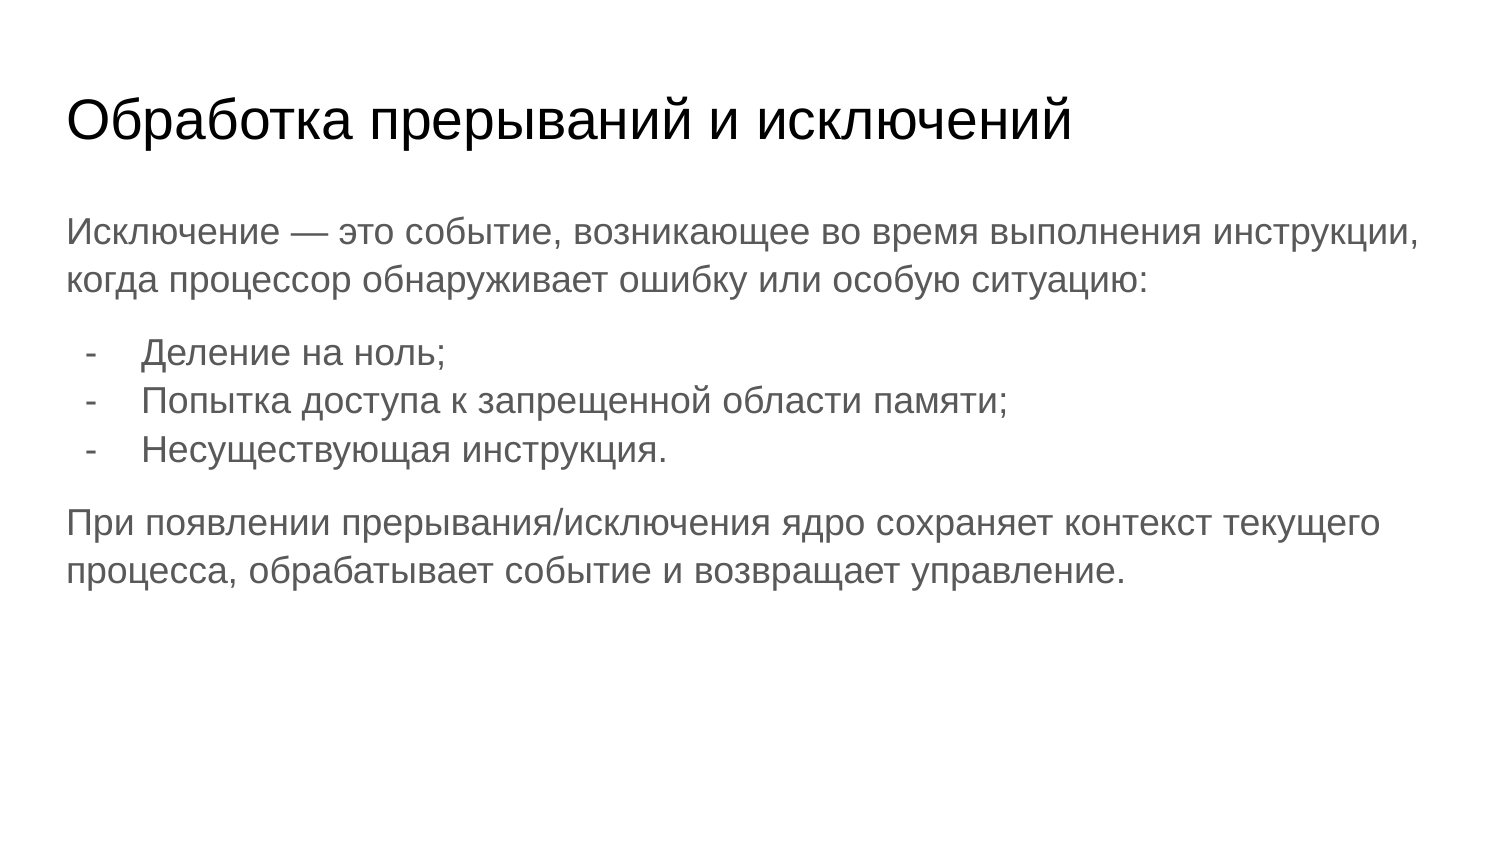

# Обработка прерываний и исключений

Исключение — это событие, возникающее во время выполнения инструкции, когда процессор обнаруживает ошибку или особую ситуацию:
Деление на ноль;
Попытка доступа к запрещенной области памяти;
Несуществующая инструкция.
При появлении прерывания/исключения ядро сохраняет контекст текущего процесса, обрабатывает событие и возвращает управление.